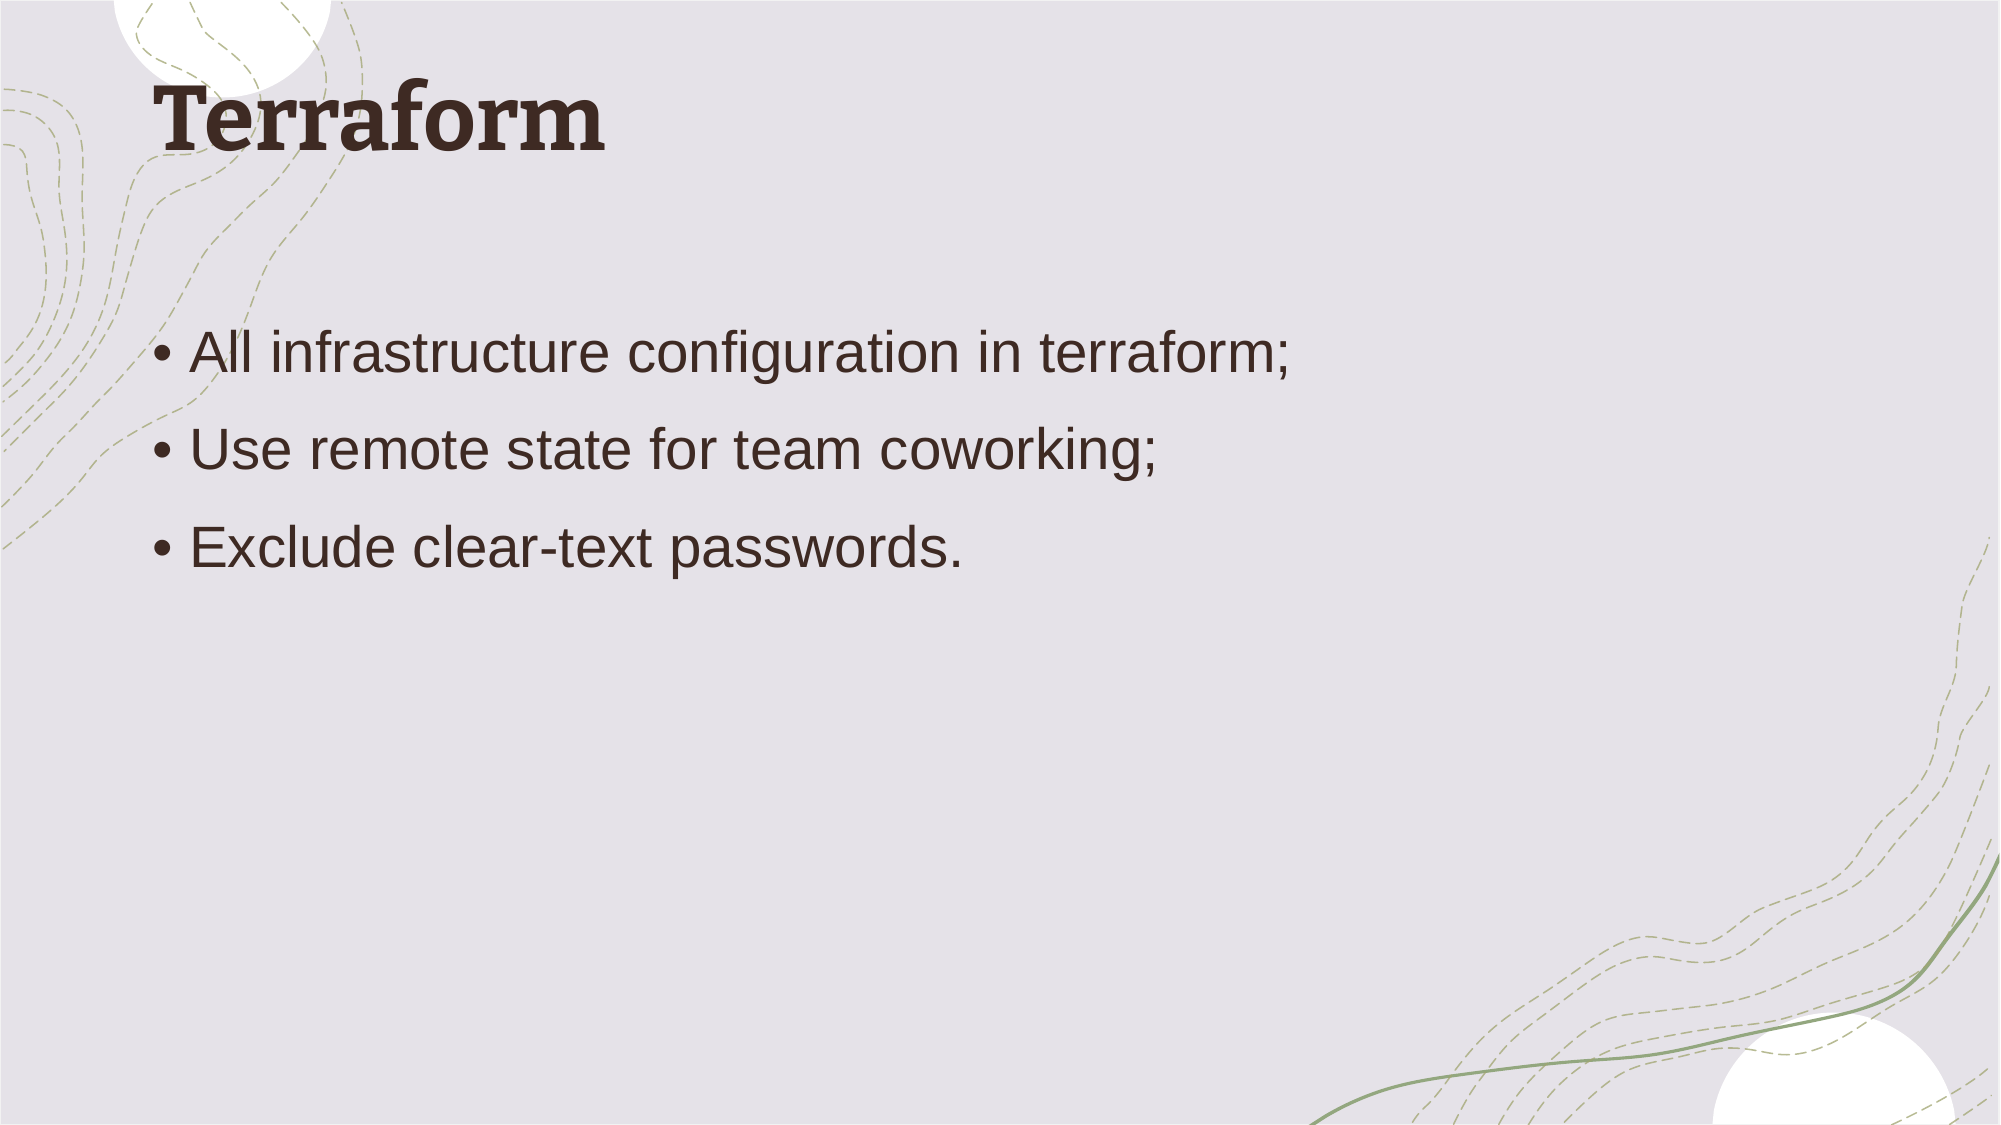

# Terraform

• All infrastructure configuration in terraform;
• Use remote state for team coworking;
• Exclude clear-text passwords.